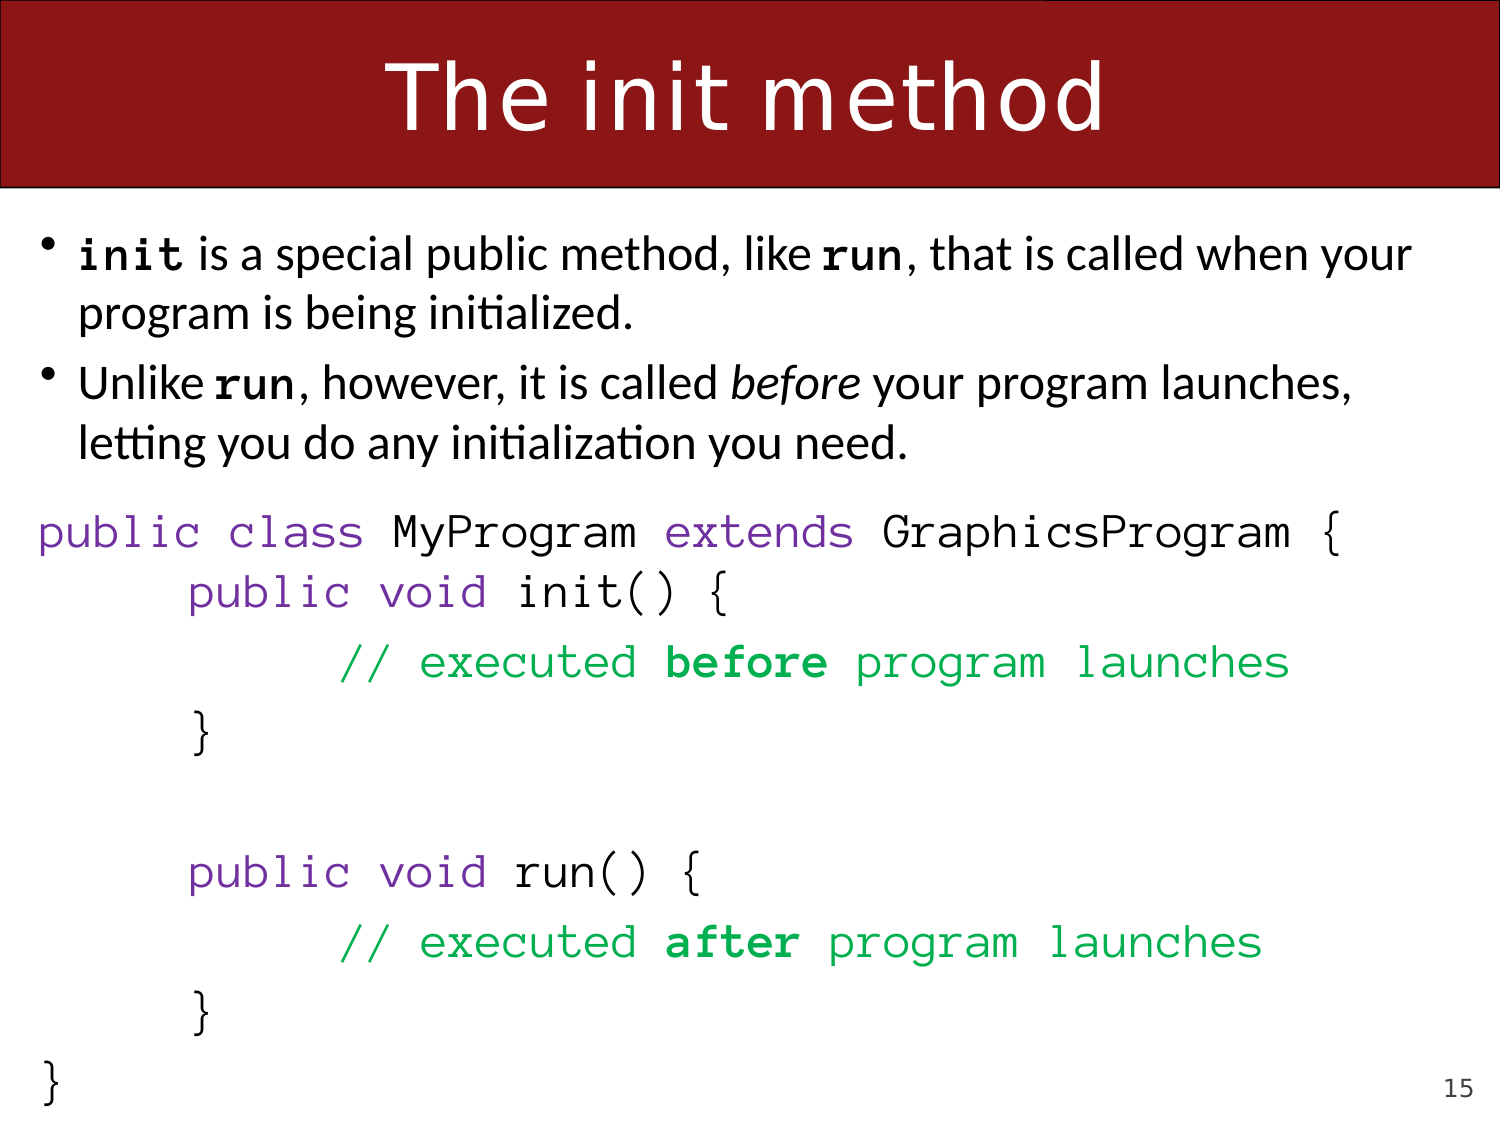

# The init method
init is a special public method, like run, that is called when your program is being initialized.
Unlike run, however, it is called before your program launches, letting you do any initialization you need.

public class MyProgram extends GraphicsProgram {
	public void init() {
		// executed before program launches
	}

	public void run() {
		// executed after program launches
	}
}